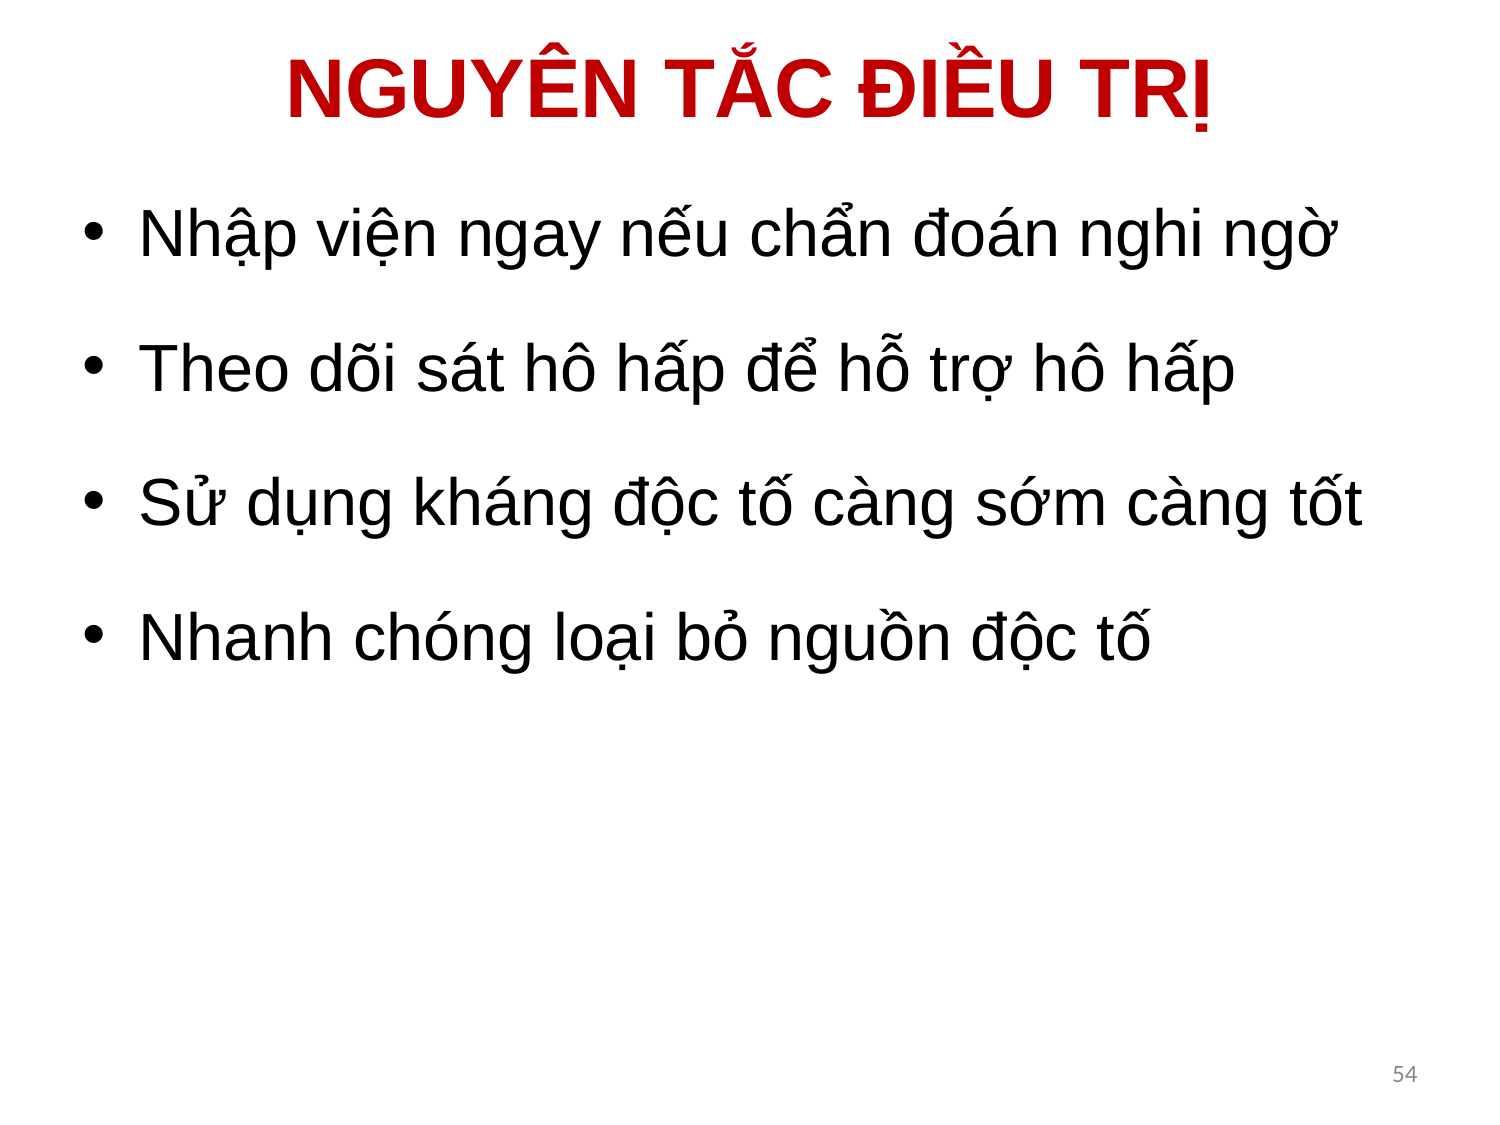

# NGUYÊN TẮC ĐIỀU TRỊ
Nhập viện ngay nếu chẩn đoán nghi ngờ
Theo dõi sát hô hấp để hỗ trợ hô hấp
Sử dụng kháng độc tố càng sớm càng tốt
Nhanh chóng loại bỏ nguồn độc tố
54